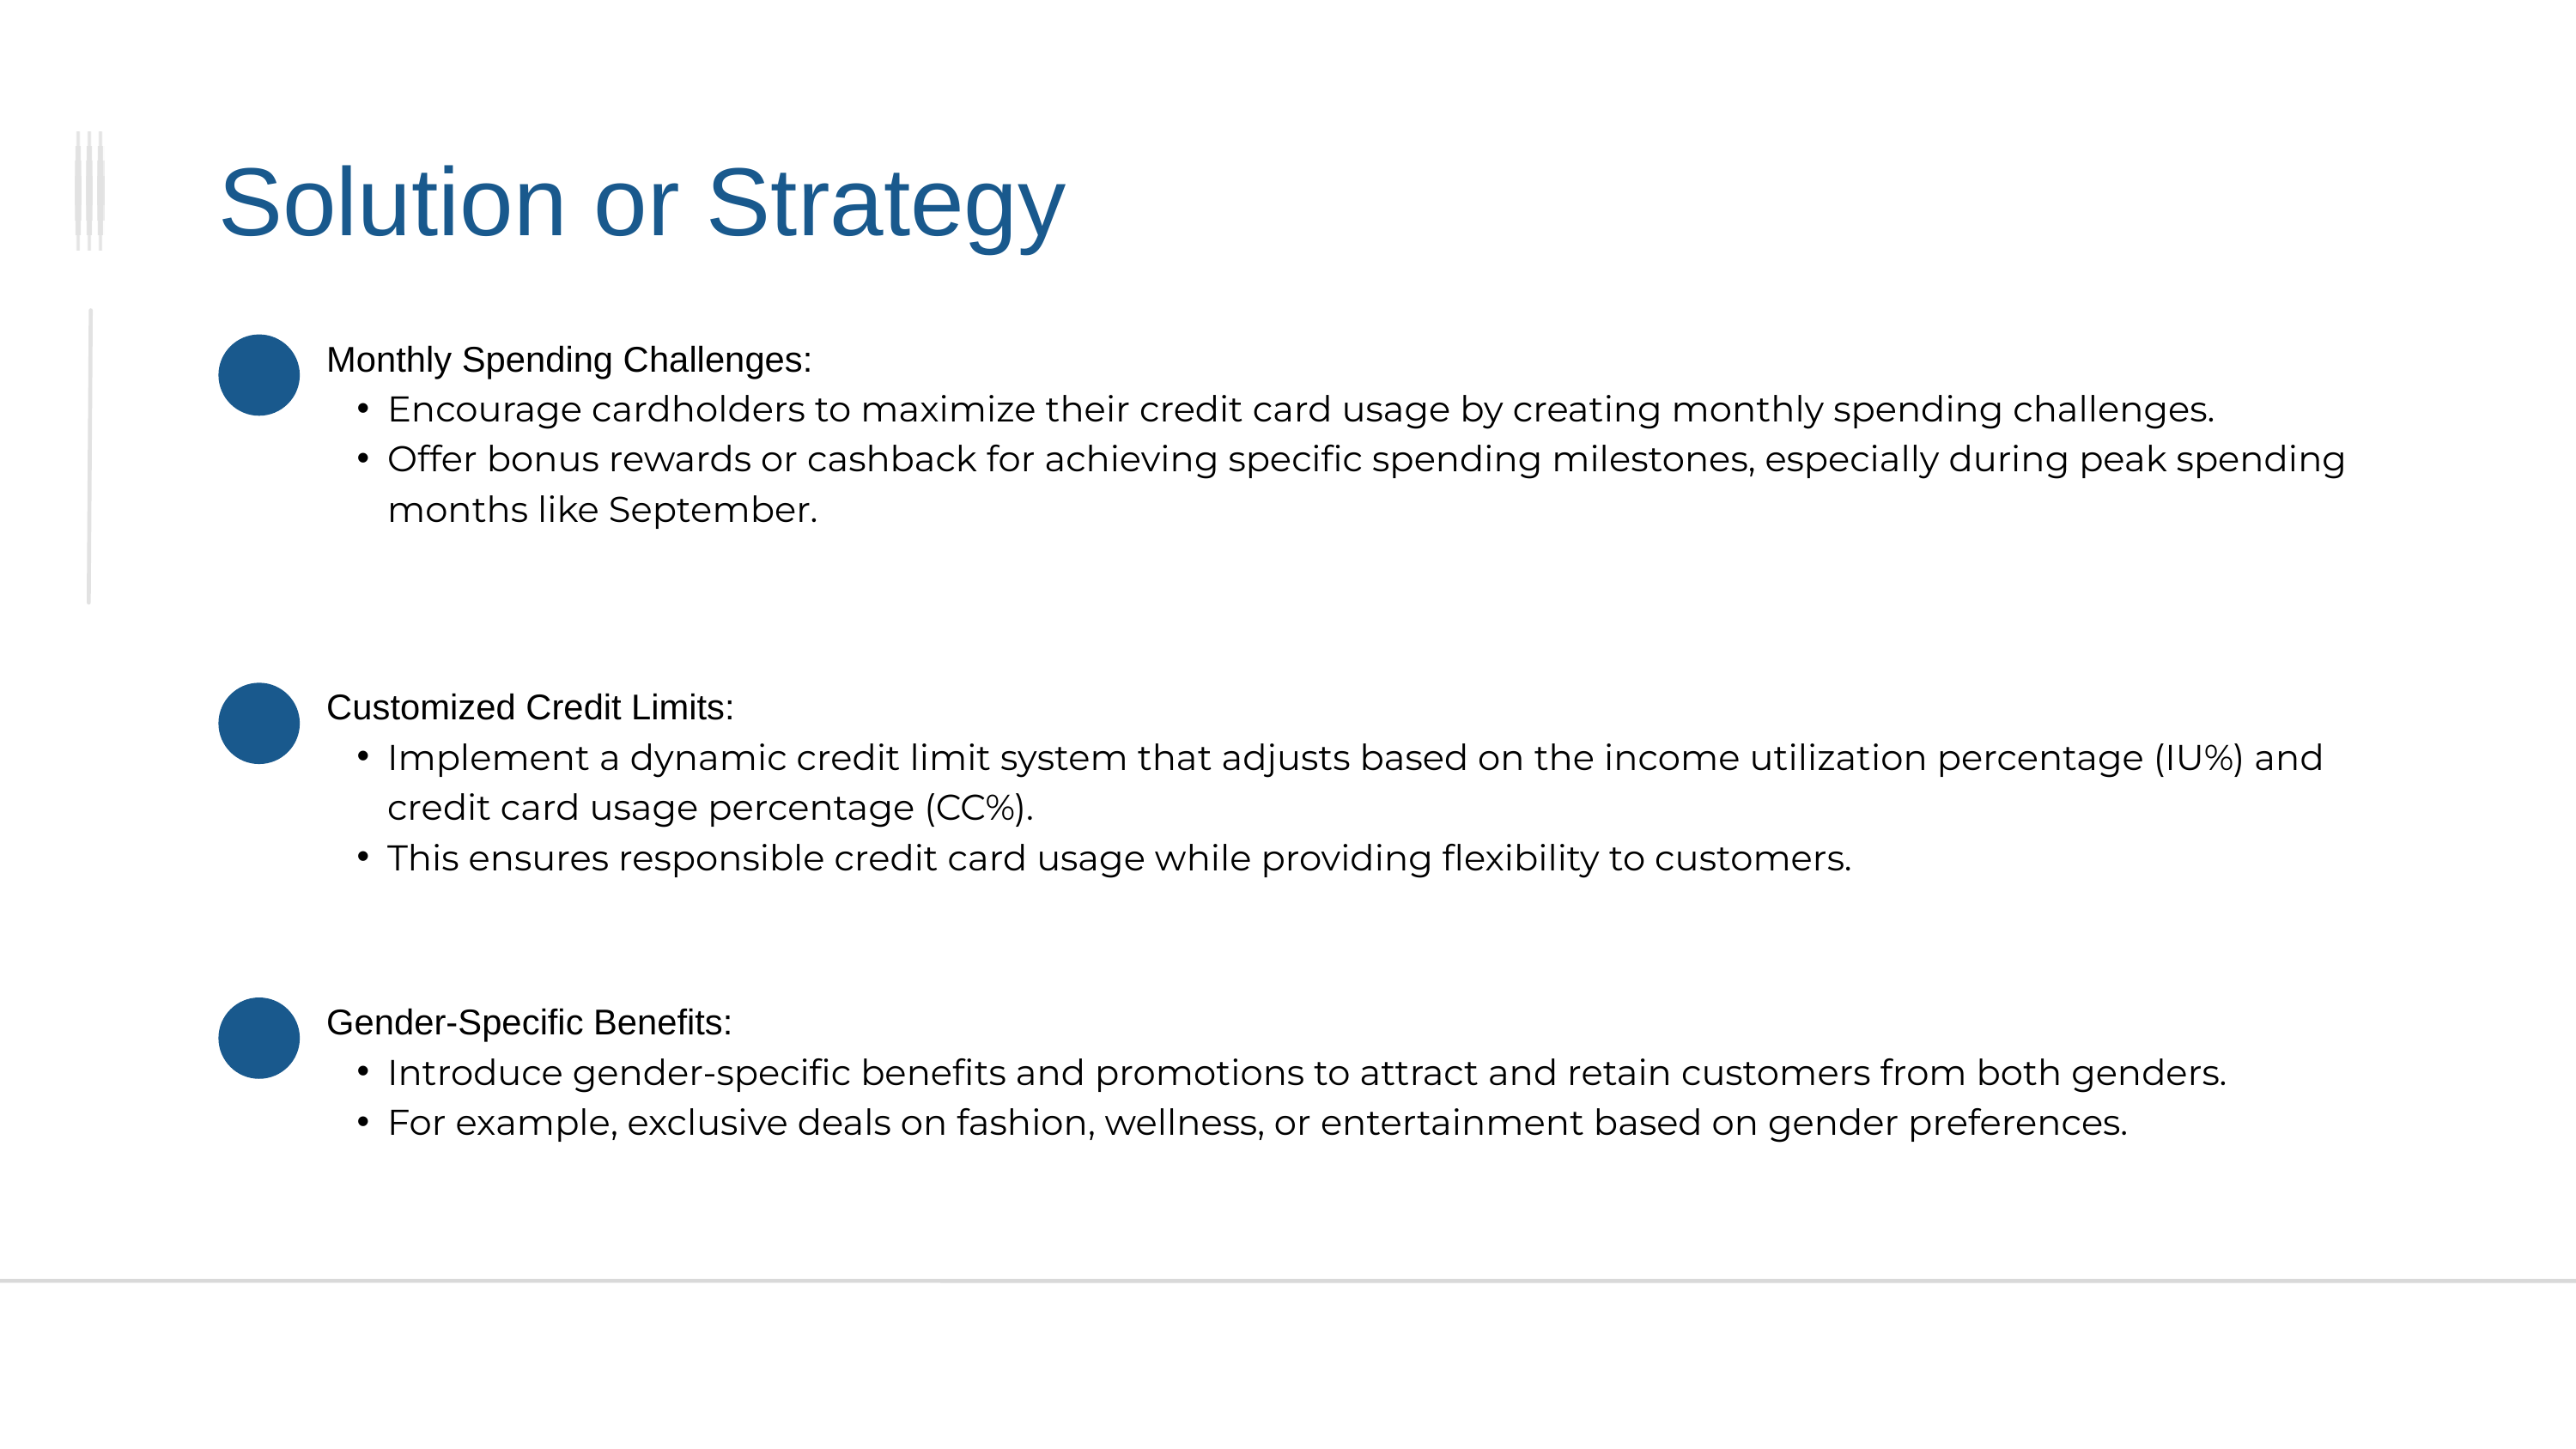

Solution or Strategy

Monthly Spending Challenges:
Encourage cardholders to maximize their credit card usage by creating monthly spending challenges.
Offer bonus rewards or cashback for achieving specific spending milestones, especially during peak spending months like September.

Customized Credit Limits:
Implement a dynamic credit limit system that adjusts based on the income utilization percentage (IU%) and credit card usage percentage (CC%).
This ensures responsible credit card usage while providing flexibility to customers.

Gender-Specific Benefits:
Introduce gender-specific benefits and promotions to attract and retain customers from both genders.
For example, exclusive deals on fashion, wellness, or entertainment based on gender preferences.